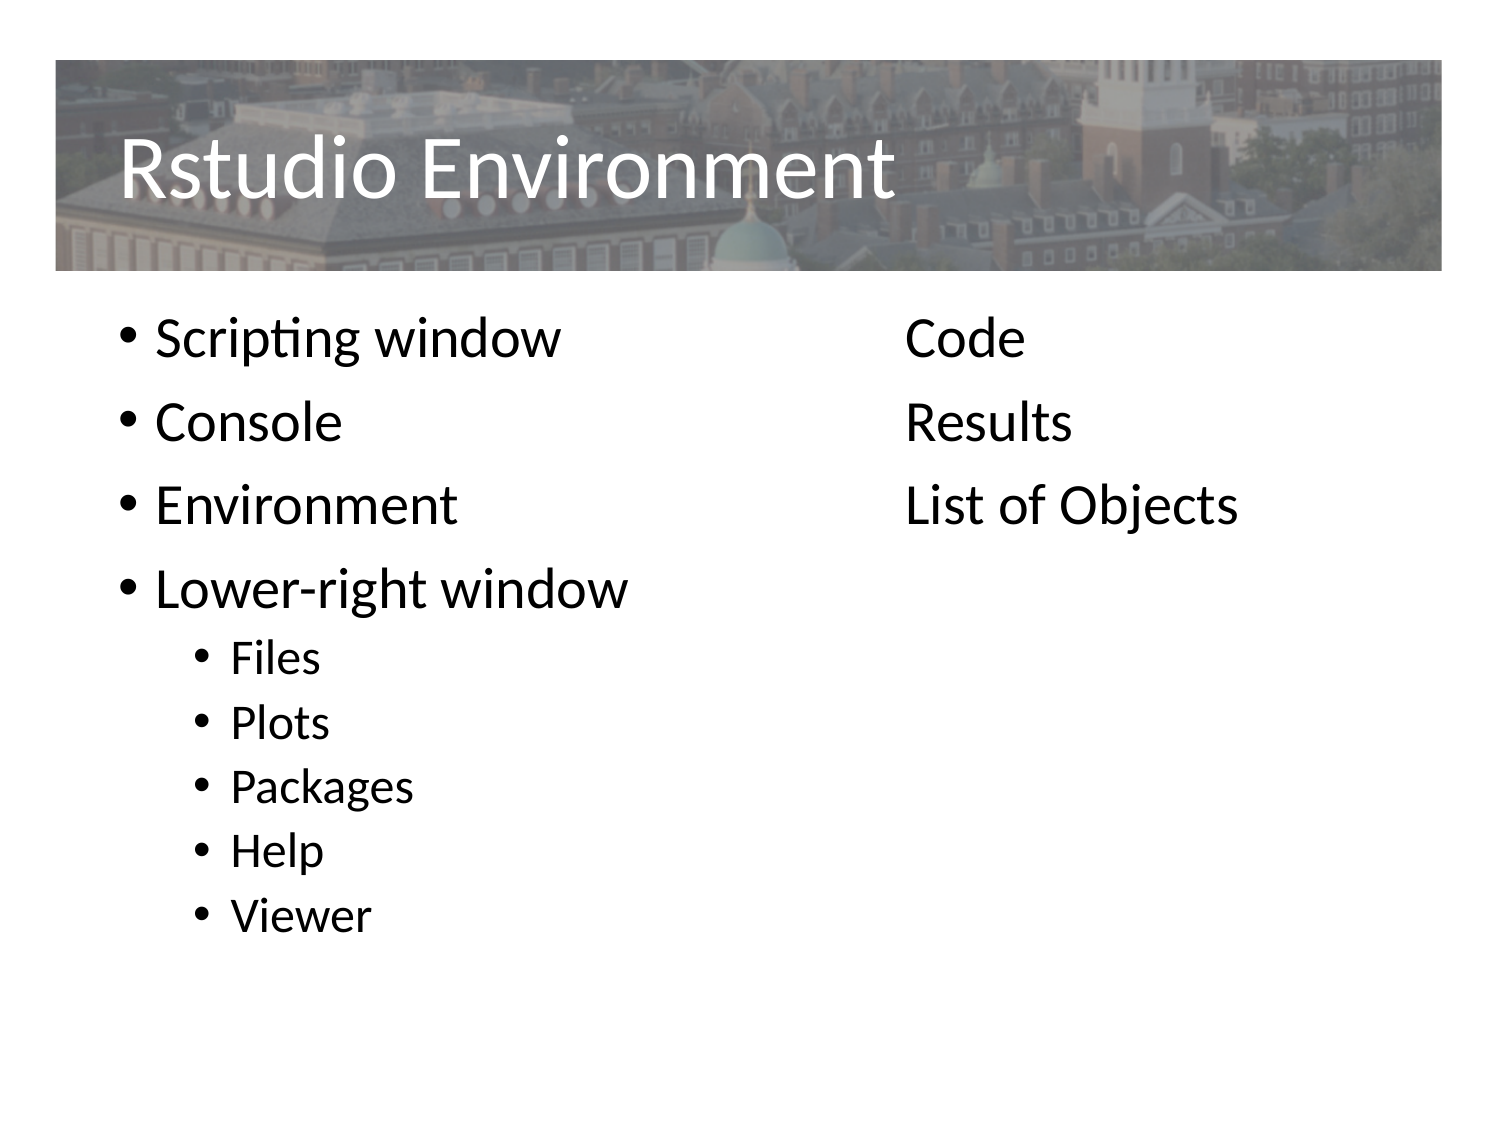

# Rstudio Environment
Scripting window			Code
Console				Results
Environment			List of Objects
Lower-right window
Files
Plots
Packages
Help
Viewer